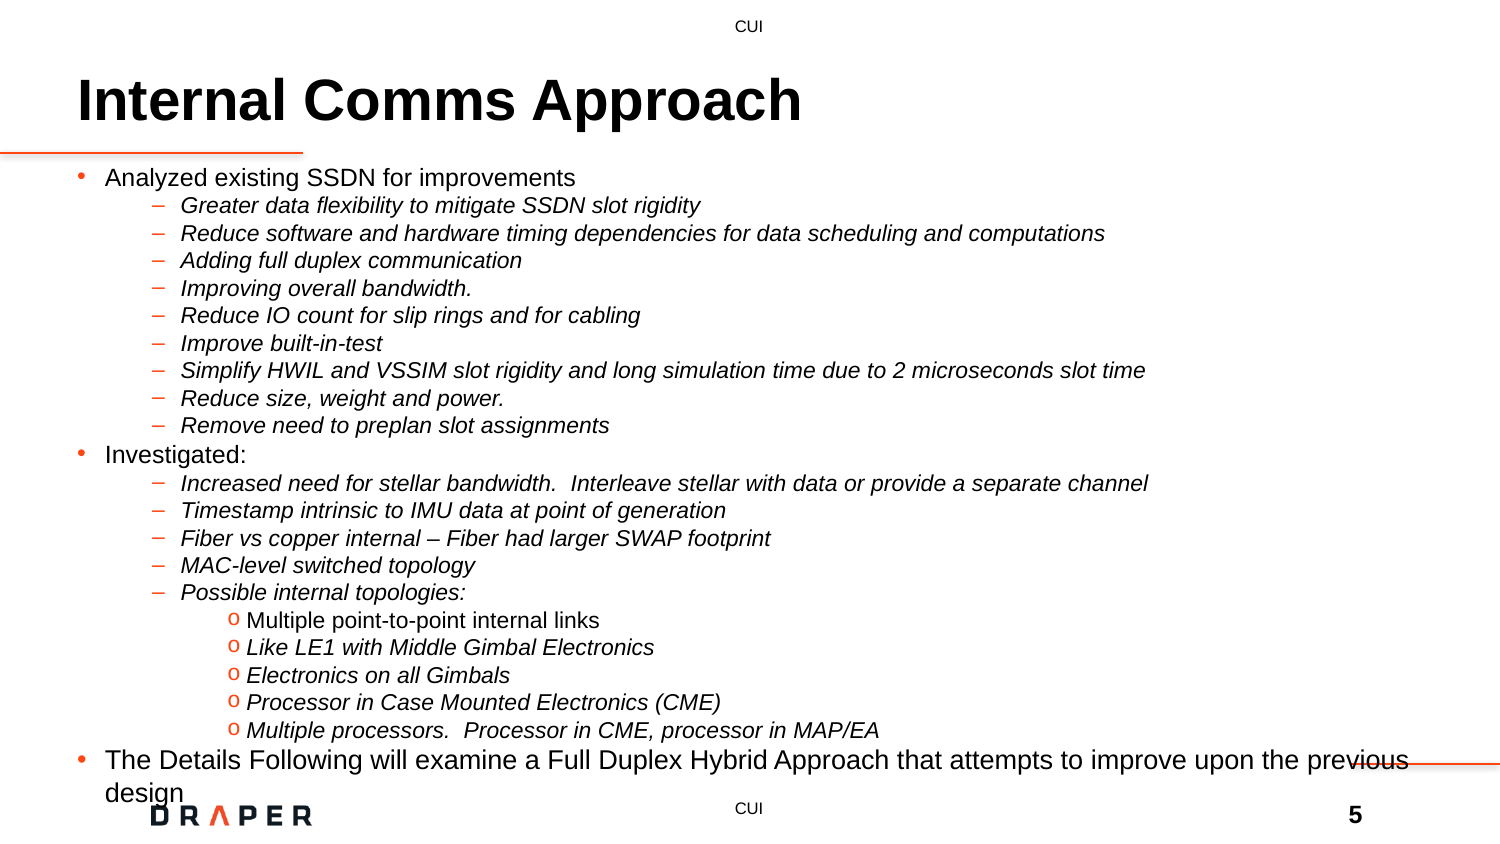

# Internal Comms Approach
Analyzed existing SSDN for improvements
Greater data flexibility to mitigate SSDN slot rigidity
Reduce software and hardware timing dependencies for data scheduling and computations
Adding full duplex communication
Improving overall bandwidth.
Reduce IO count for slip rings and for cabling
Improve built-in-test
Simplify HWIL and VSSIM slot rigidity and long simulation time due to 2 microseconds slot time
Reduce size, weight and power.
Remove need to preplan slot assignments
Investigated:
Increased need for stellar bandwidth.  Interleave stellar with data or provide a separate channel
Timestamp intrinsic to IMU data at point of generation
Fiber vs copper internal – Fiber had larger SWAP footprint
MAC-level switched topology
Possible internal topologies:
Multiple point-to-point internal links
Like LE1 with Middle Gimbal Electronics
Electronics on all Gimbals
Processor in Case Mounted Electronics (CME)
Multiple processors.  Processor in CME, processor in MAP/EA
The Details Following will examine a Full Duplex Hybrid Approach that attempts to improve upon the previous design

5